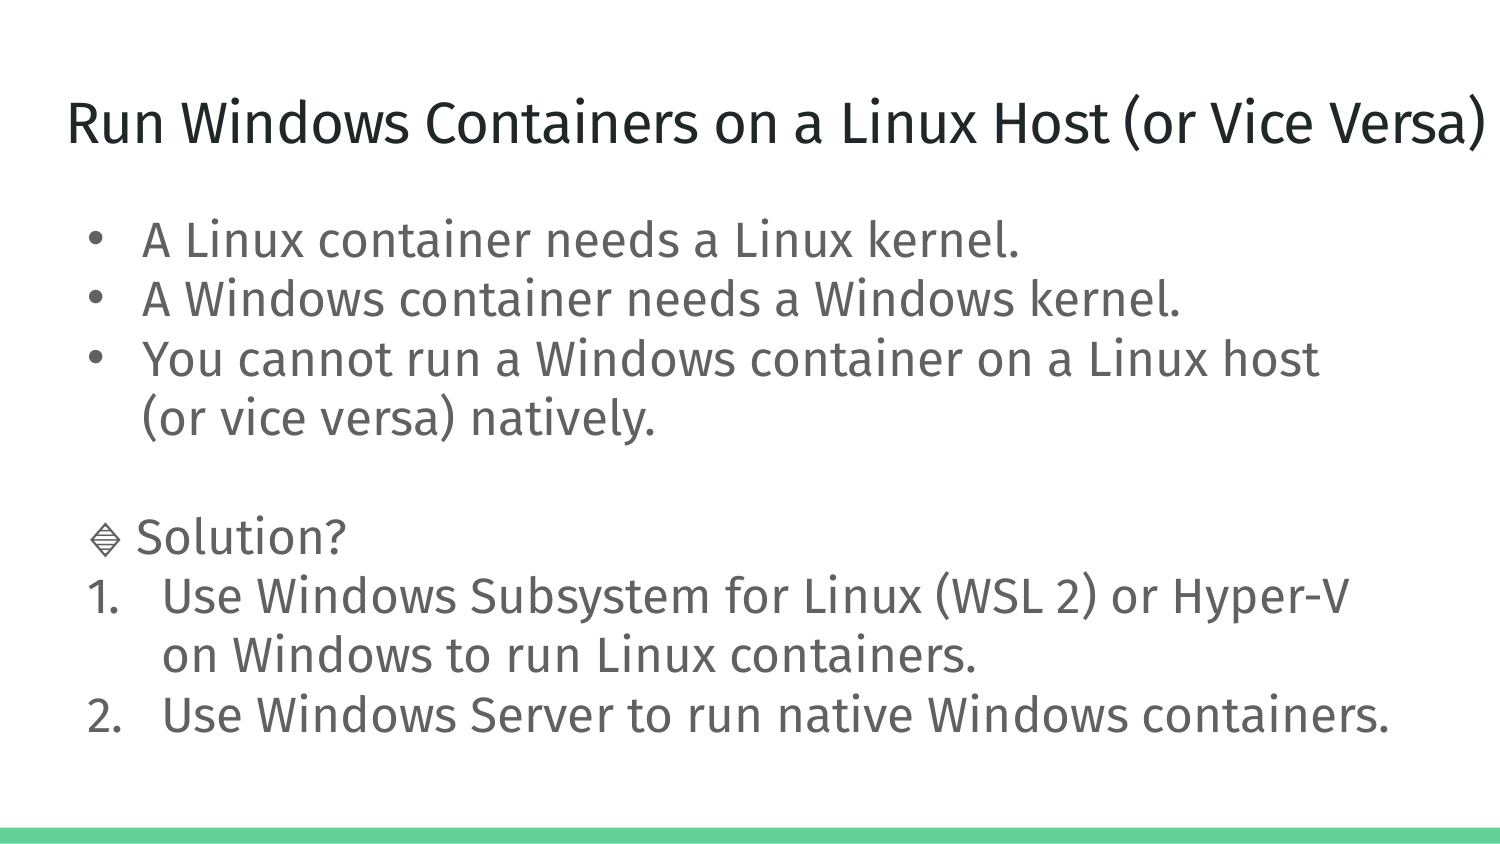

Run Windows Containers on a Linux Host (or Vice Versa)
A Linux container needs a Linux kernel.
A Windows container needs a Windows kernel.
You cannot run a Windows container on a Linux host (or vice versa) natively.

🔹 Solution?
Use Windows Subsystem for Linux (WSL 2) or Hyper-V on Windows to run Linux containers.
Use Windows Server to run native Windows containers.
# Containers